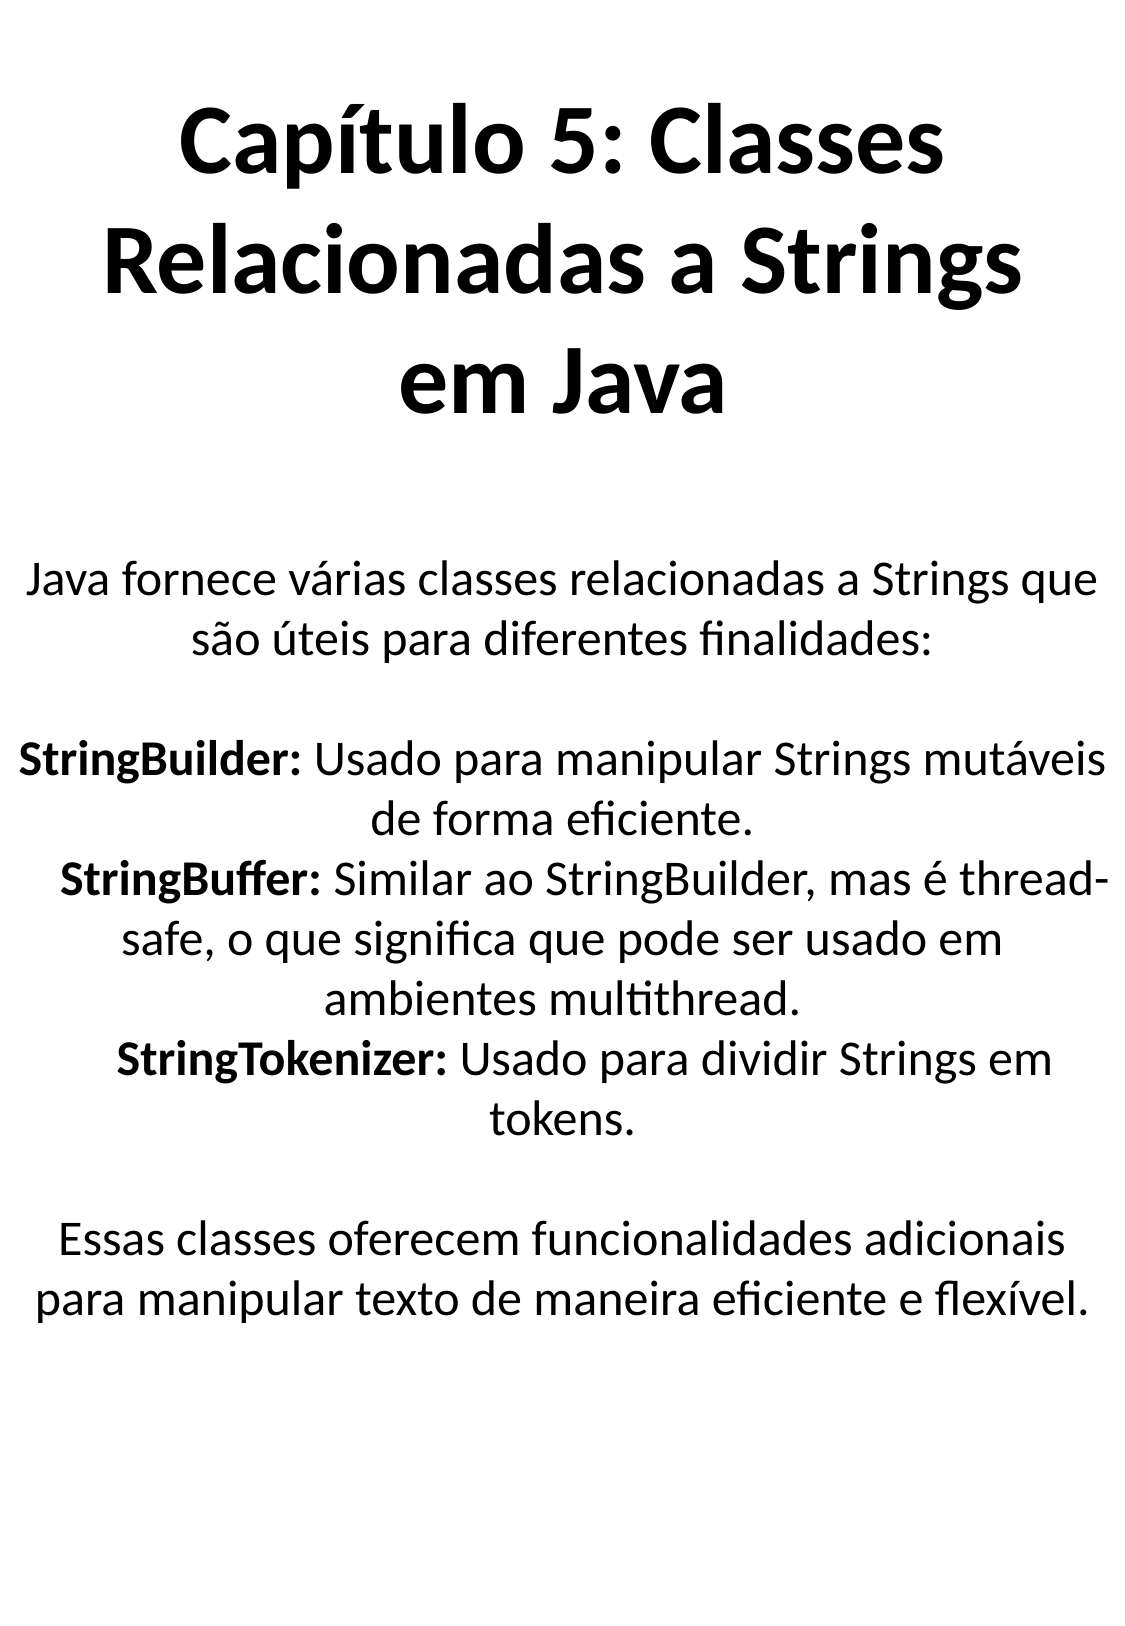

Capítulo 5: Classes Relacionadas a Strings em Java
Java fornece várias classes relacionadas a Strings que são úteis para diferentes finalidades:

StringBuilder: Usado para manipular Strings mutáveis de forma eficiente.
    StringBuffer: Similar ao StringBuilder, mas é thread-safe, o que significa que pode ser usado em ambientes multithread.
    StringTokenizer: Usado para dividir Strings em tokens.

Essas classes oferecem funcionalidades adicionais para manipular texto de maneira eficiente e flexível.